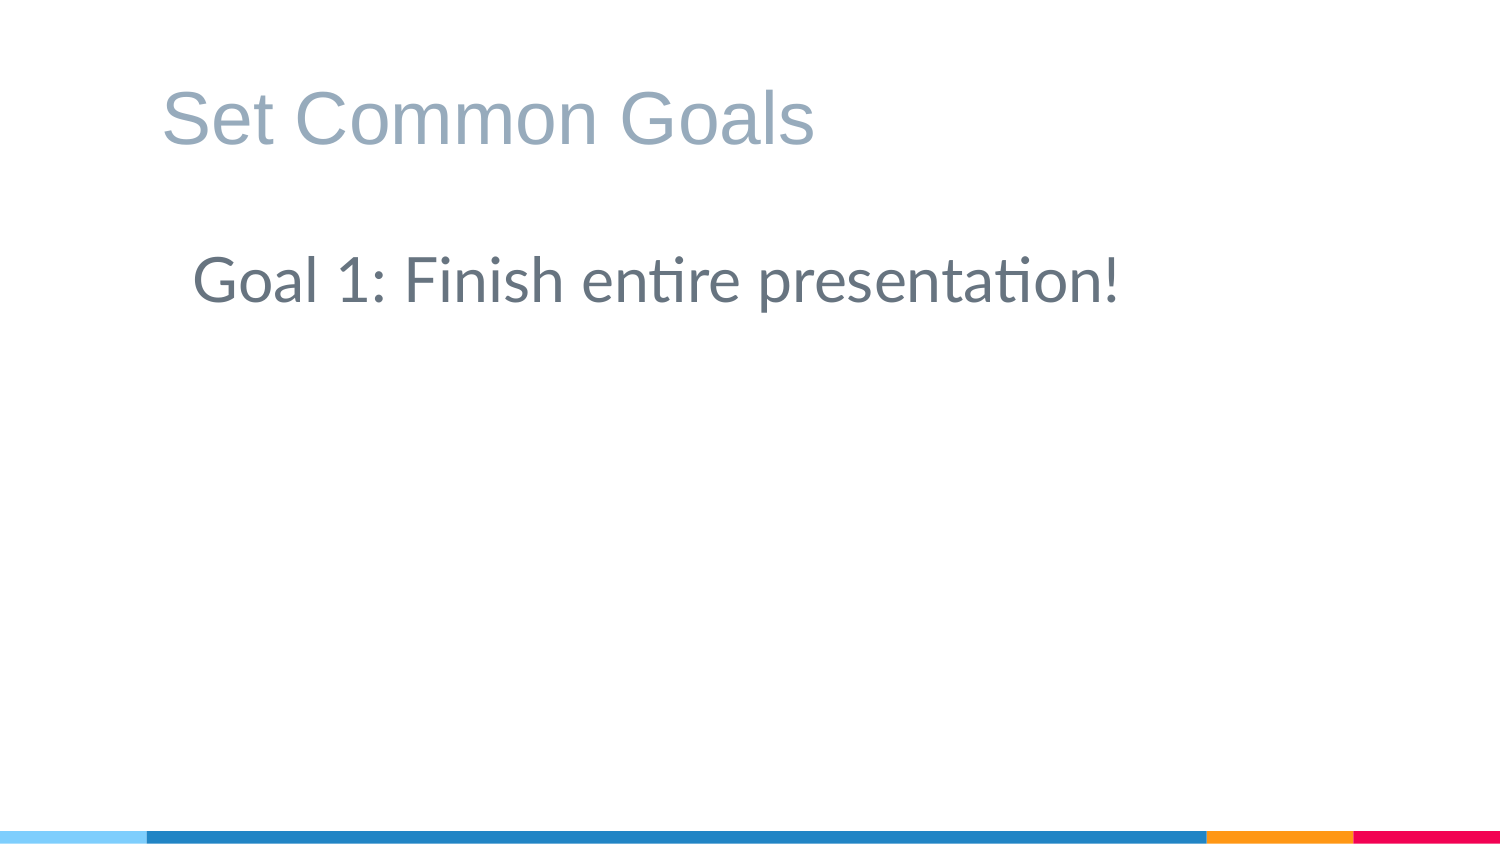

# Set Common Goals
Goal 1: Finish entire presentation!